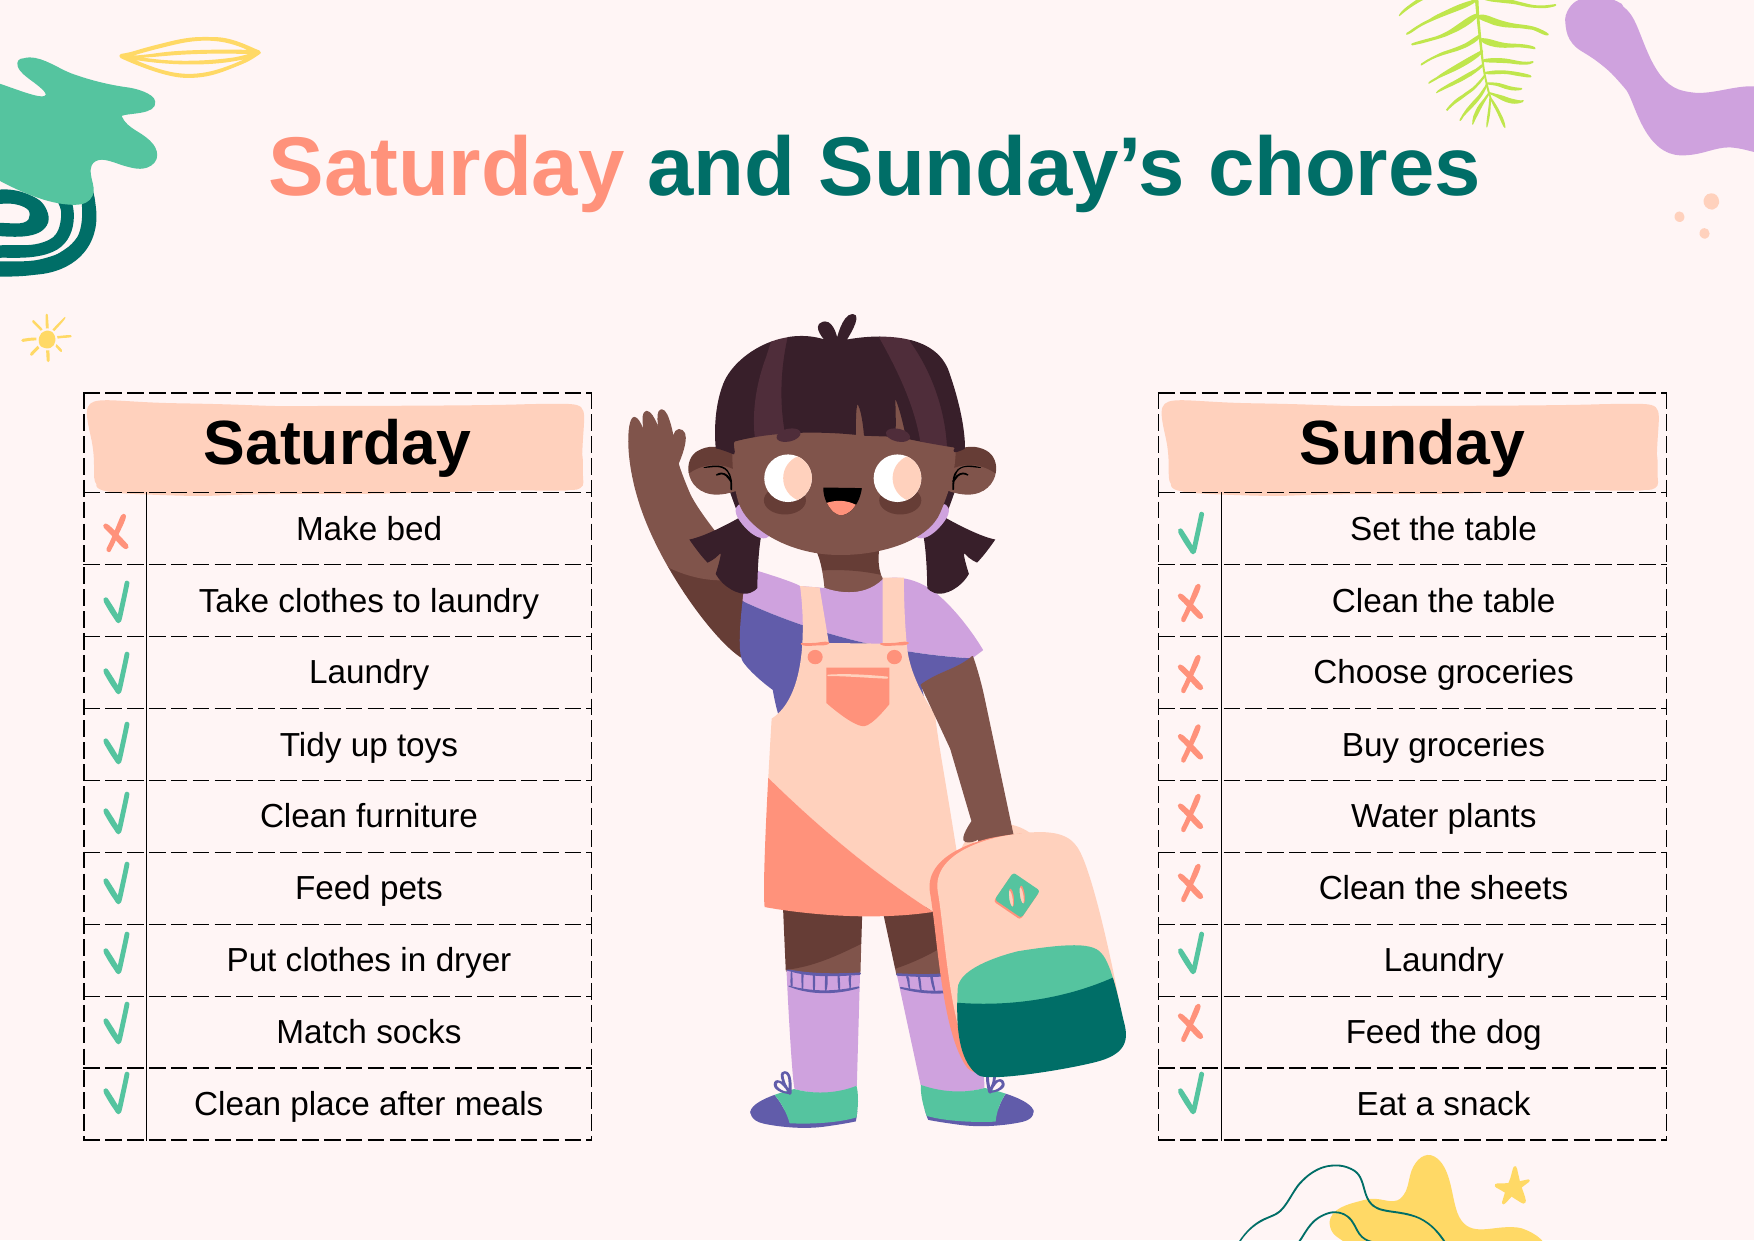

# Saturday and Sunday’s chores

| Saturday |  |
| --- | --- |
|  | Make bed |
|  | Take clothes to laundry |
|  | Laundry |
|  | Tidy up toys |
|  | Clean furniture |
|  | Feed pets |
|  | Put clothes in dryer |
|  | Match socks |
|  | Clean place after meals |
| Sunday |  |
| --- | --- |
|  | Set the table |
|  | Clean the table |
|  | Choose groceries |
|  | Buy groceries |
|  | Water plants |
|  | Clean the sheets |
|  | Laundry |
|  | Feed the dog |
|  | Eat a snack |